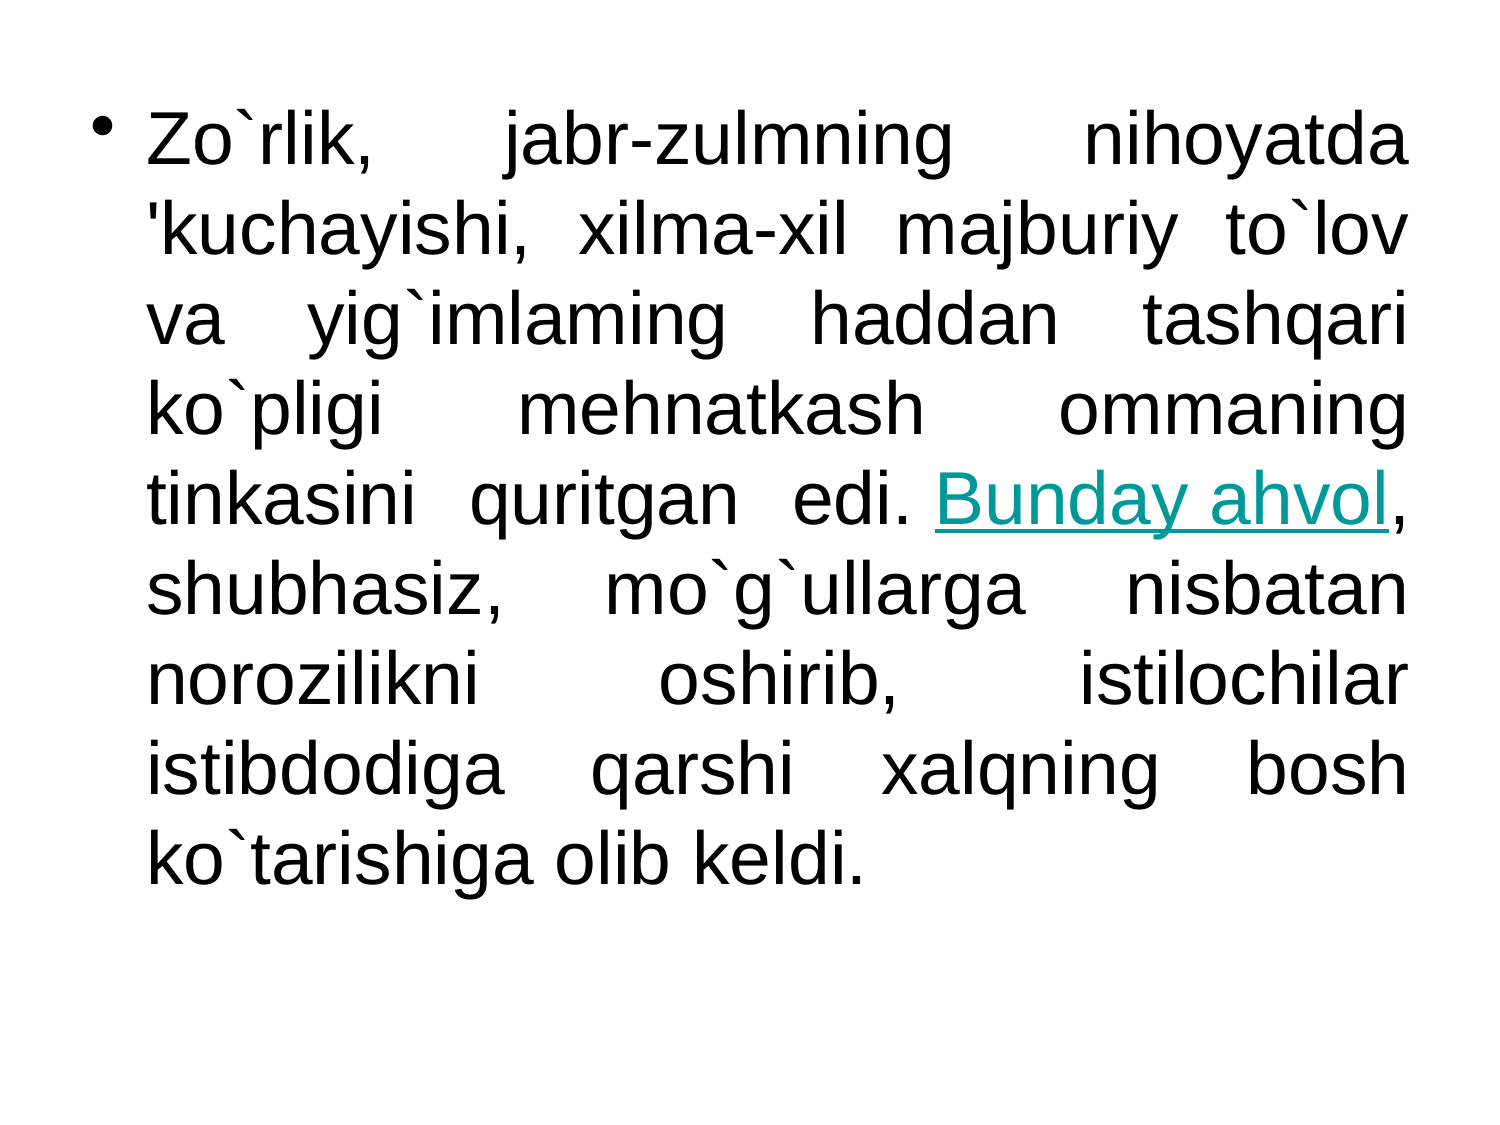

Zo`rlik, jabr-zulmning nihoyatda 'kuchayishi, xilma-xil majburiy to`lov va yig`imlaming haddan tashqari ko`pligi mehnatkash ommaning tinkasini quritgan edi. Bunday ahvol, shubhasiz, mo`g`ullarga nisbatan norozilikni oshirib, istilochilar istibdodiga qarshi xalqning bosh ko`tarishiga olib keldi.